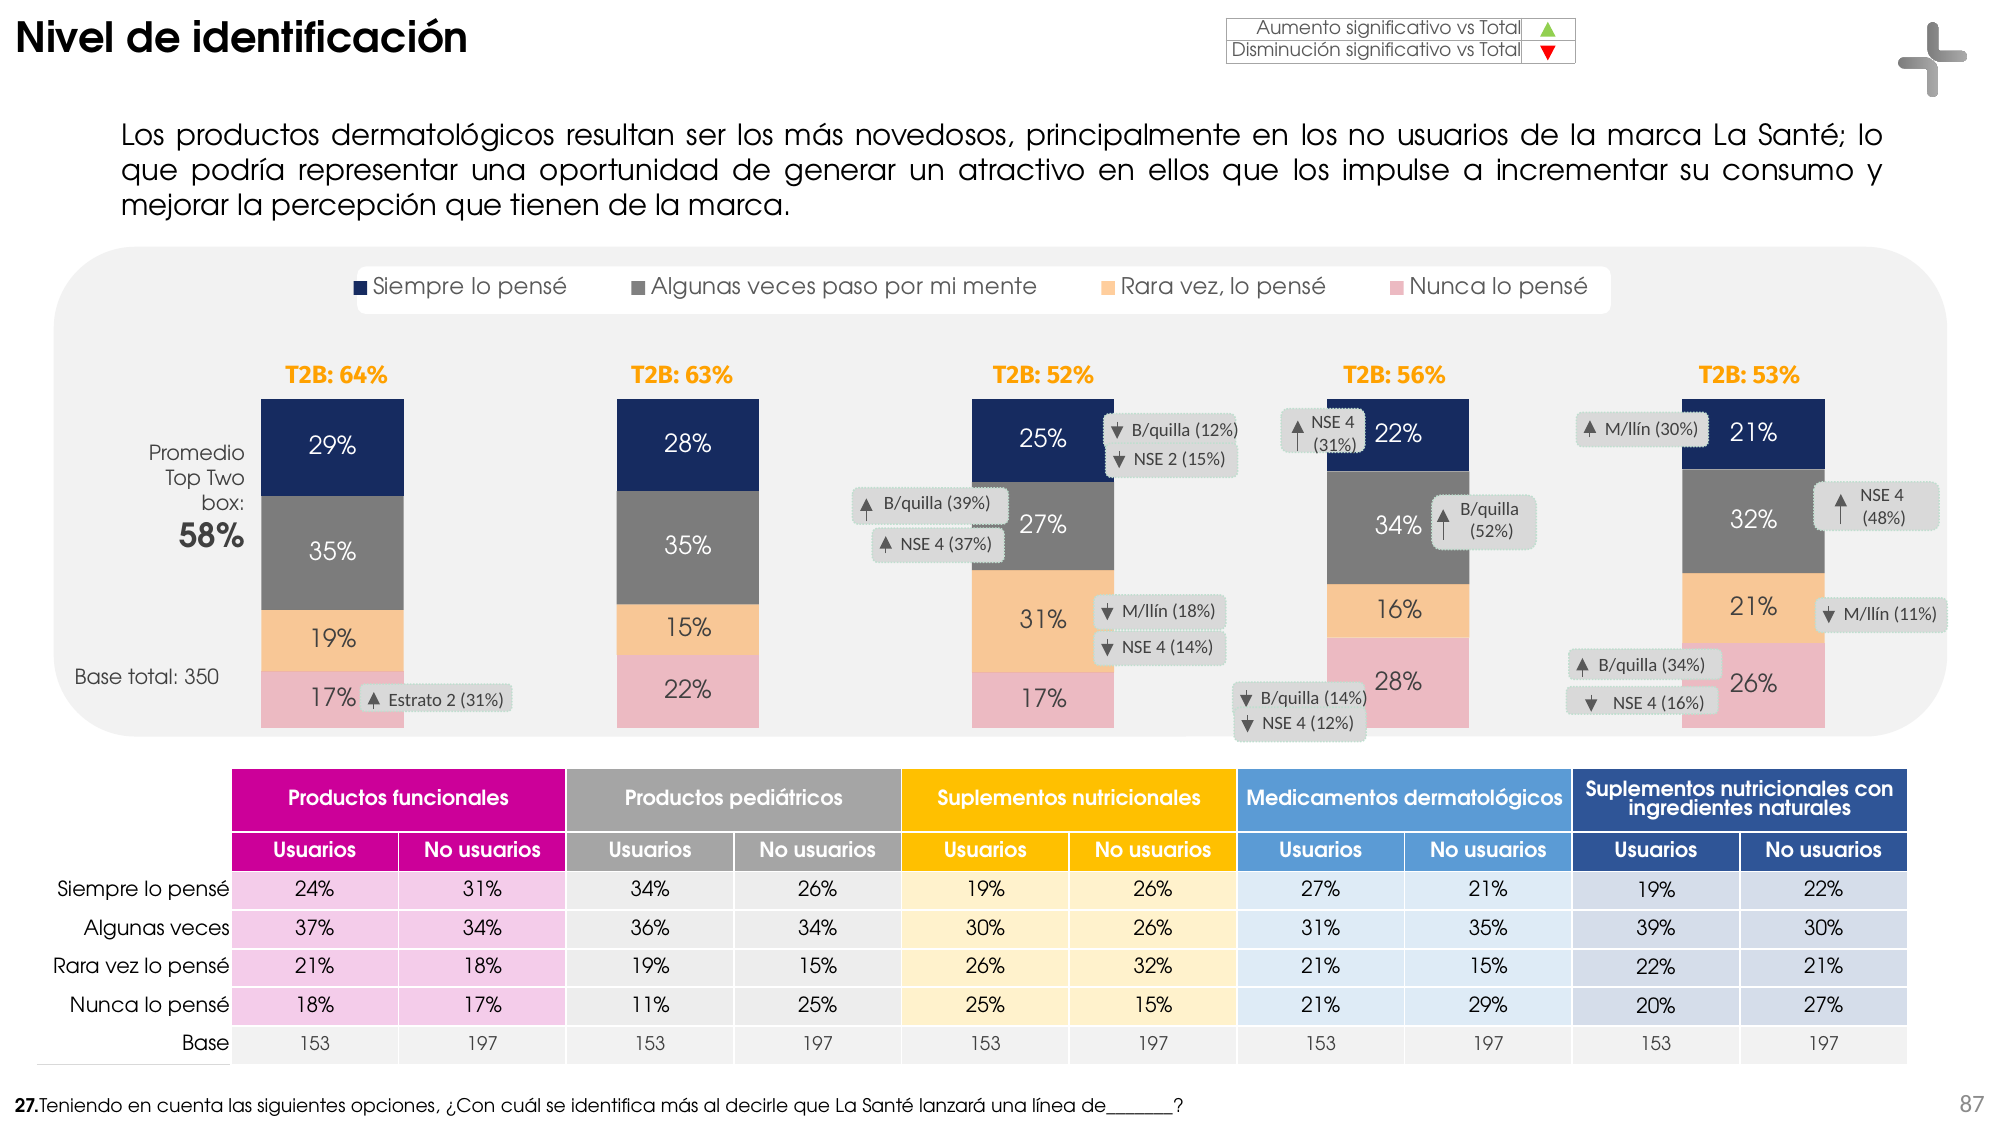

Nivel de identificación
| Aumento significativo vs Total |  |
| --- | --- |
| Disminución significativo vs Total |  |

Los productos dermatológicos resultan ser los más novedosos, principalmente en los no usuarios de la marca La Santé; lo que podría representar una oportunidad de generar un atractivo en ellos que los impulse a incrementar su consumo y mejorar la percepción que tienen de la marca.

### Chart

| Category | Nunca lo pensé | Rara vez, lo pensé | Algunas veces paso por mi mente | Siempre lo pensé |
|---|---|---|---|---|
|  | None | None | None | None |
T2B: 64%
T2B: 63%
T2B: 52%
T2B: 56%
T2B: 53%

### Chart

| Category | Nunca lo pensé | Rara vez, lo pensé | Algunas veces paso por mi mente | Siempre lo pensé |
|---|---|---|---|---|
| Productos funcionales | 0.173 | 0.187 | 0.348 | 0.293 |
| Productos pediátricos | 0.223 | 0.154 | 0.345 | 0.279 |
| Suplementos nutricionales | 0.17 | 0.311 | 0.269 | 0.251 |
| Medicamentos dermatológicos | 0.275 | 0.163 | 0.343 | 0.219 |
| Suplementos nutricionales con ingredientes naturales | 0.259 | 0.212 | 0.316 | 0.213 |
NSE 4
 (31%)

M/llín (30%)

B/quilla (12%)

Promedio Top Two box: 58%
NSE 2 (15%)

NSE 4
 (48%)

B/quilla (39%)

B/quilla
 (52%)

NSE 4 (37%)

M/llín (18%)

M/llín (11%)

NSE 4 (14%)

B/quilla (34%)

Base total: 350
B/quilla (14%)

Estrato 2 (31%)

NSE 4 (16%)

NSE 4 (12%)

|  | Productos funcionales |  | Productos pediátricos |  | Suplementos nutricionales |  | Medicamentos dermatológicos |  | Suplementos nutricionales con ingredientes naturales |  |
| --- | --- | --- | --- | --- | --- | --- | --- | --- | --- | --- |
|  | Usuarios | No usuarios | Usuarios | No usuarios | Usuarios | No usuarios | Usuarios | No usuarios | Usuarios | No usuarios |
| Siempre lo pensé | 24% | 31% | 34% | 26% | 19% | 26% | 27% | 21% | 19% | 22% |
| Algunas veces | 37% | 34% | 36% | 34% | 30% | 26% | 31% | 35% | 39% | 30% |
| Rara vez lo pensé | 21% | 18% | 19% | 15% | 26% | 32% | 21% | 15% | 22% | 21% |
| Nunca lo pensé | 18% | 17% | 11% | 25% | 25% | 15% | 21% | 29% | 20% | 27% |
| Base | 153 | 197 | 153 | 197 | 153 | 197 | 153 | 197 | 153 | 197 |
87
27.Teniendo en cuenta las siguientes opciones, ¿Con cuál se identifica más al decirle que La Santé lanzará una línea de_______?